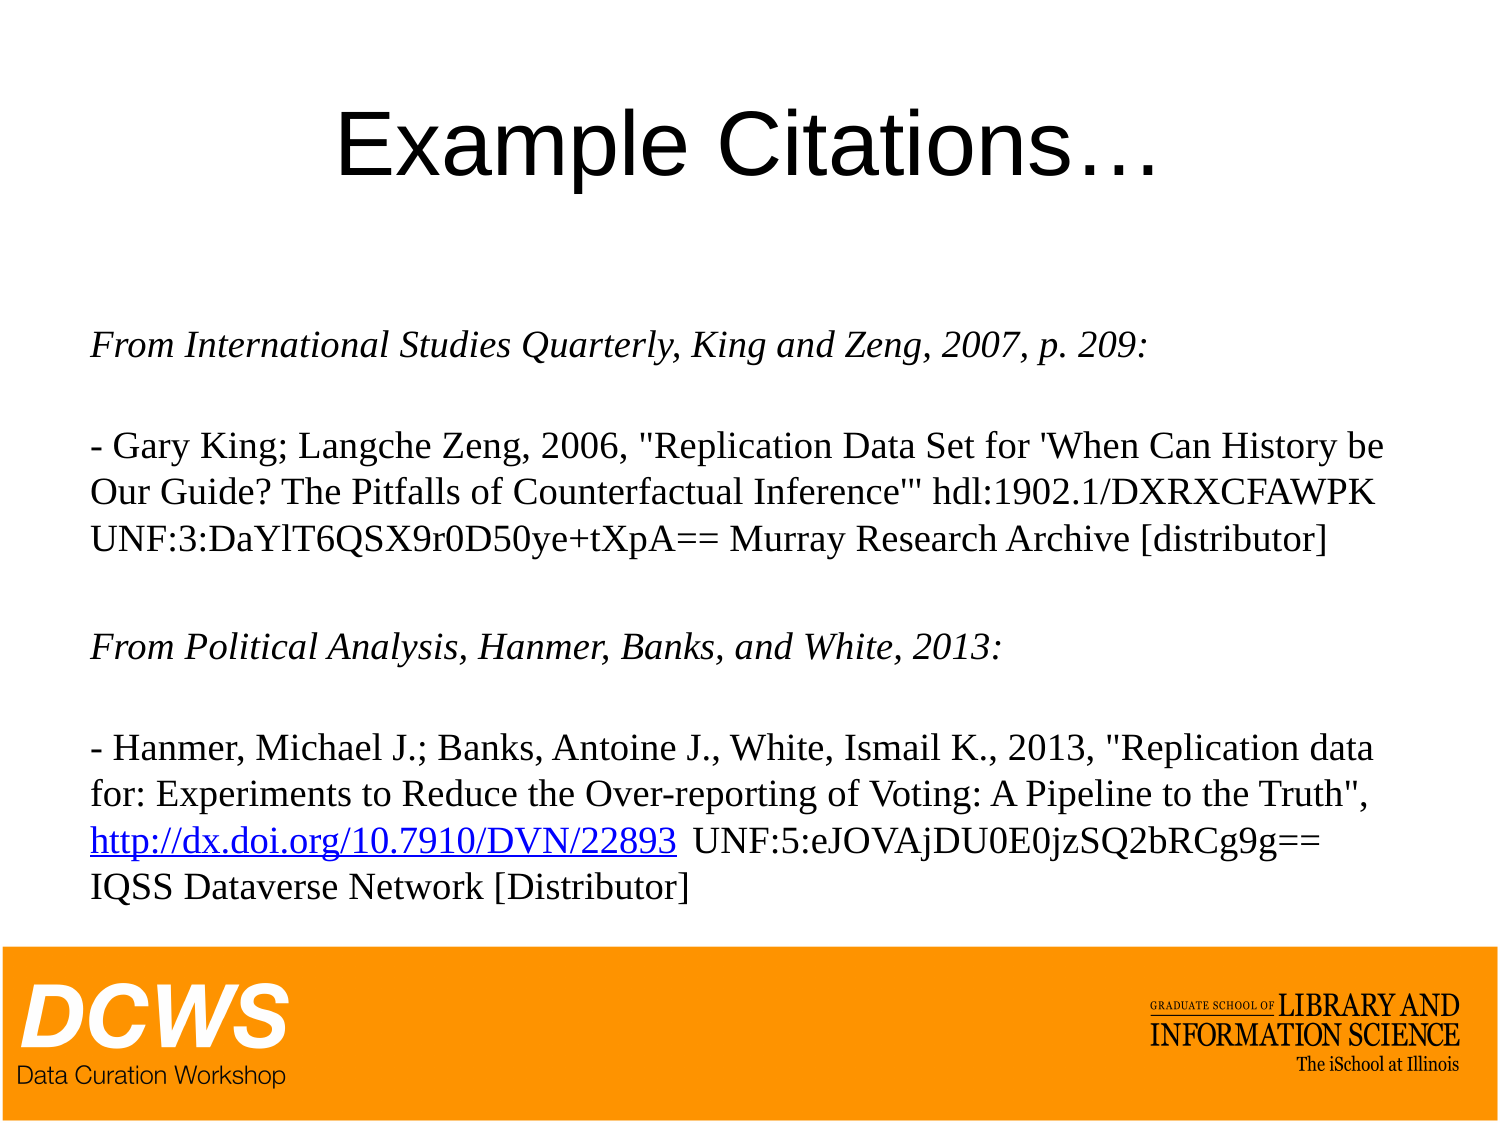

# Example Citations…
From International Studies Quarterly, King and Zeng, 2007, p. 209:
- Gary King; Langche Zeng, 2006, "Replication Data Set for 'When Can History be Our Guide? The Pitfalls of Counterfactual Inference'" hdl:1902.1/DXRXCFAWPK UNF:3:DaYlT6QSX9r0D50ye+tXpA== Murray Research Archive [distributor]

From Political Analysis, Hanmer, Banks, and White, 2013:
- Hanmer, Michael J.; Banks, Antoine J., White, Ismail K., 2013, "Replication data for: Experiments to Reduce the Over-reporting of Voting: A Pipeline to the Truth", http://dx.doi.org/10.7910/DVN/22893 UNF:5:eJOVAjDU0E0jzSQ2bRCg9g== IQSS Dataverse Network [Distributor]